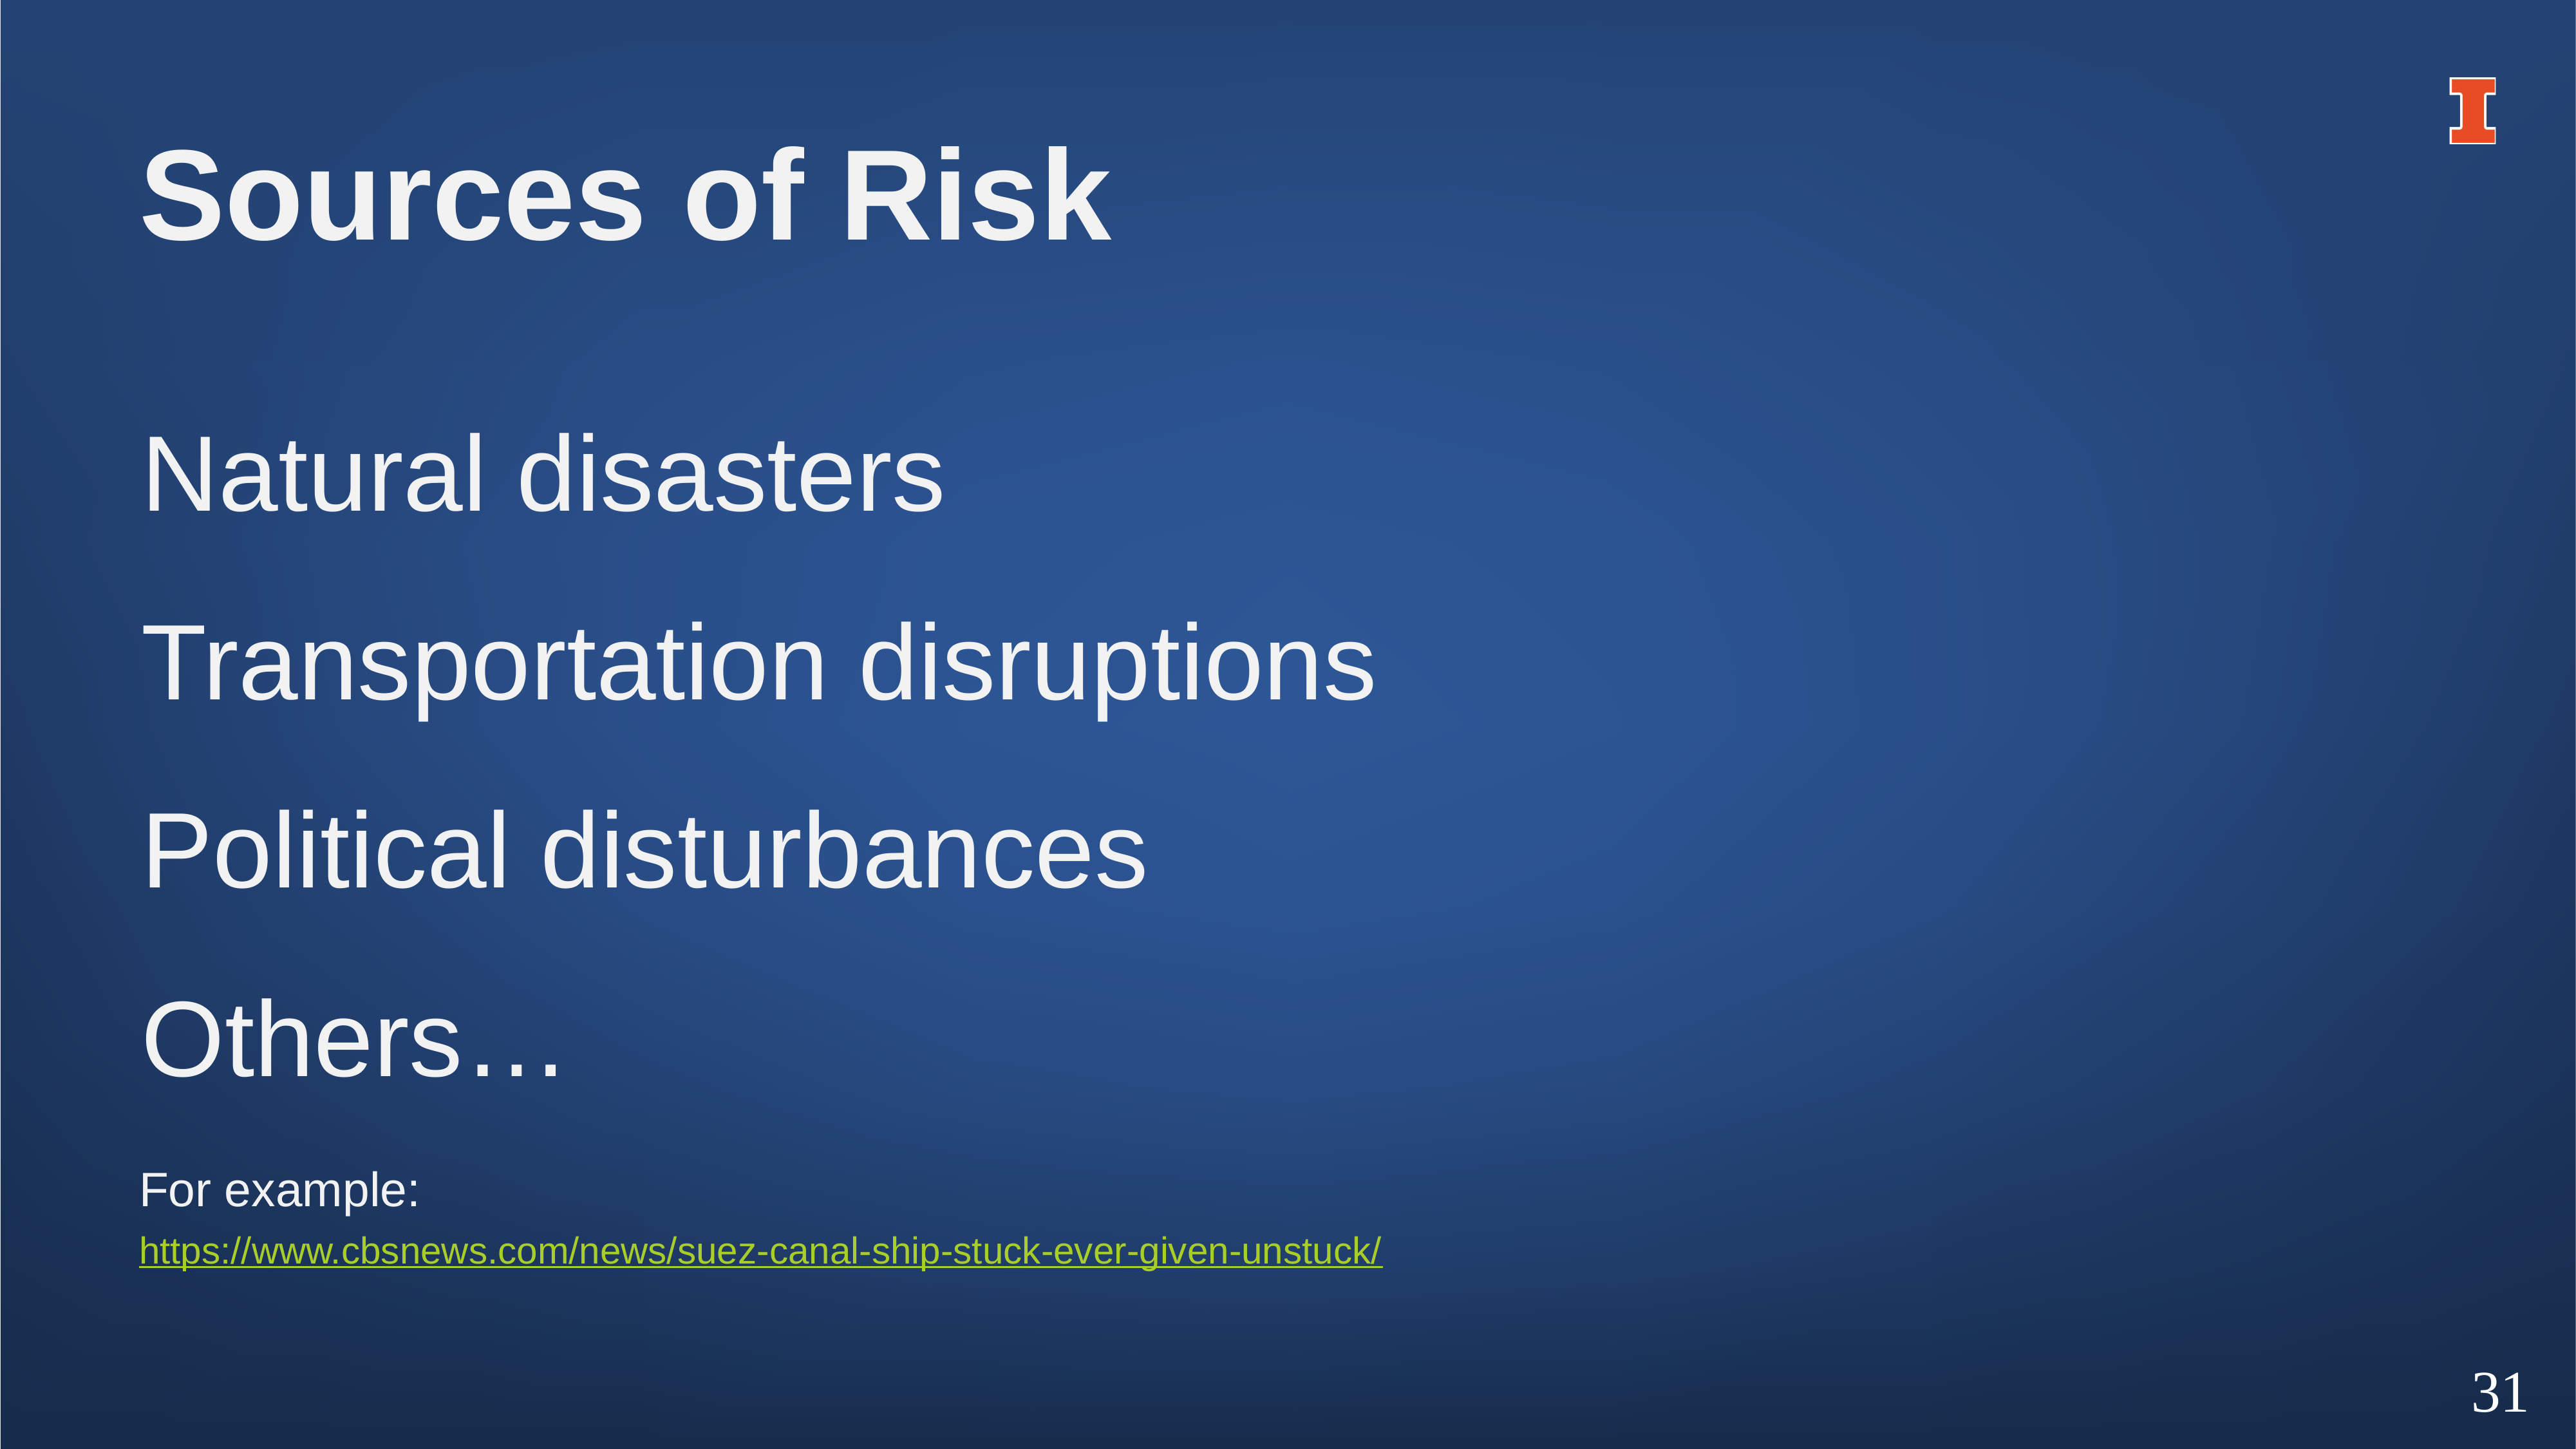

# Sources of Risk
Natural disasters
Transportation disruptions
Political disturbances
Others…
For example:
https://www.cbsnews.com/news/suez-canal-ship-stuck-ever-given-unstuck/